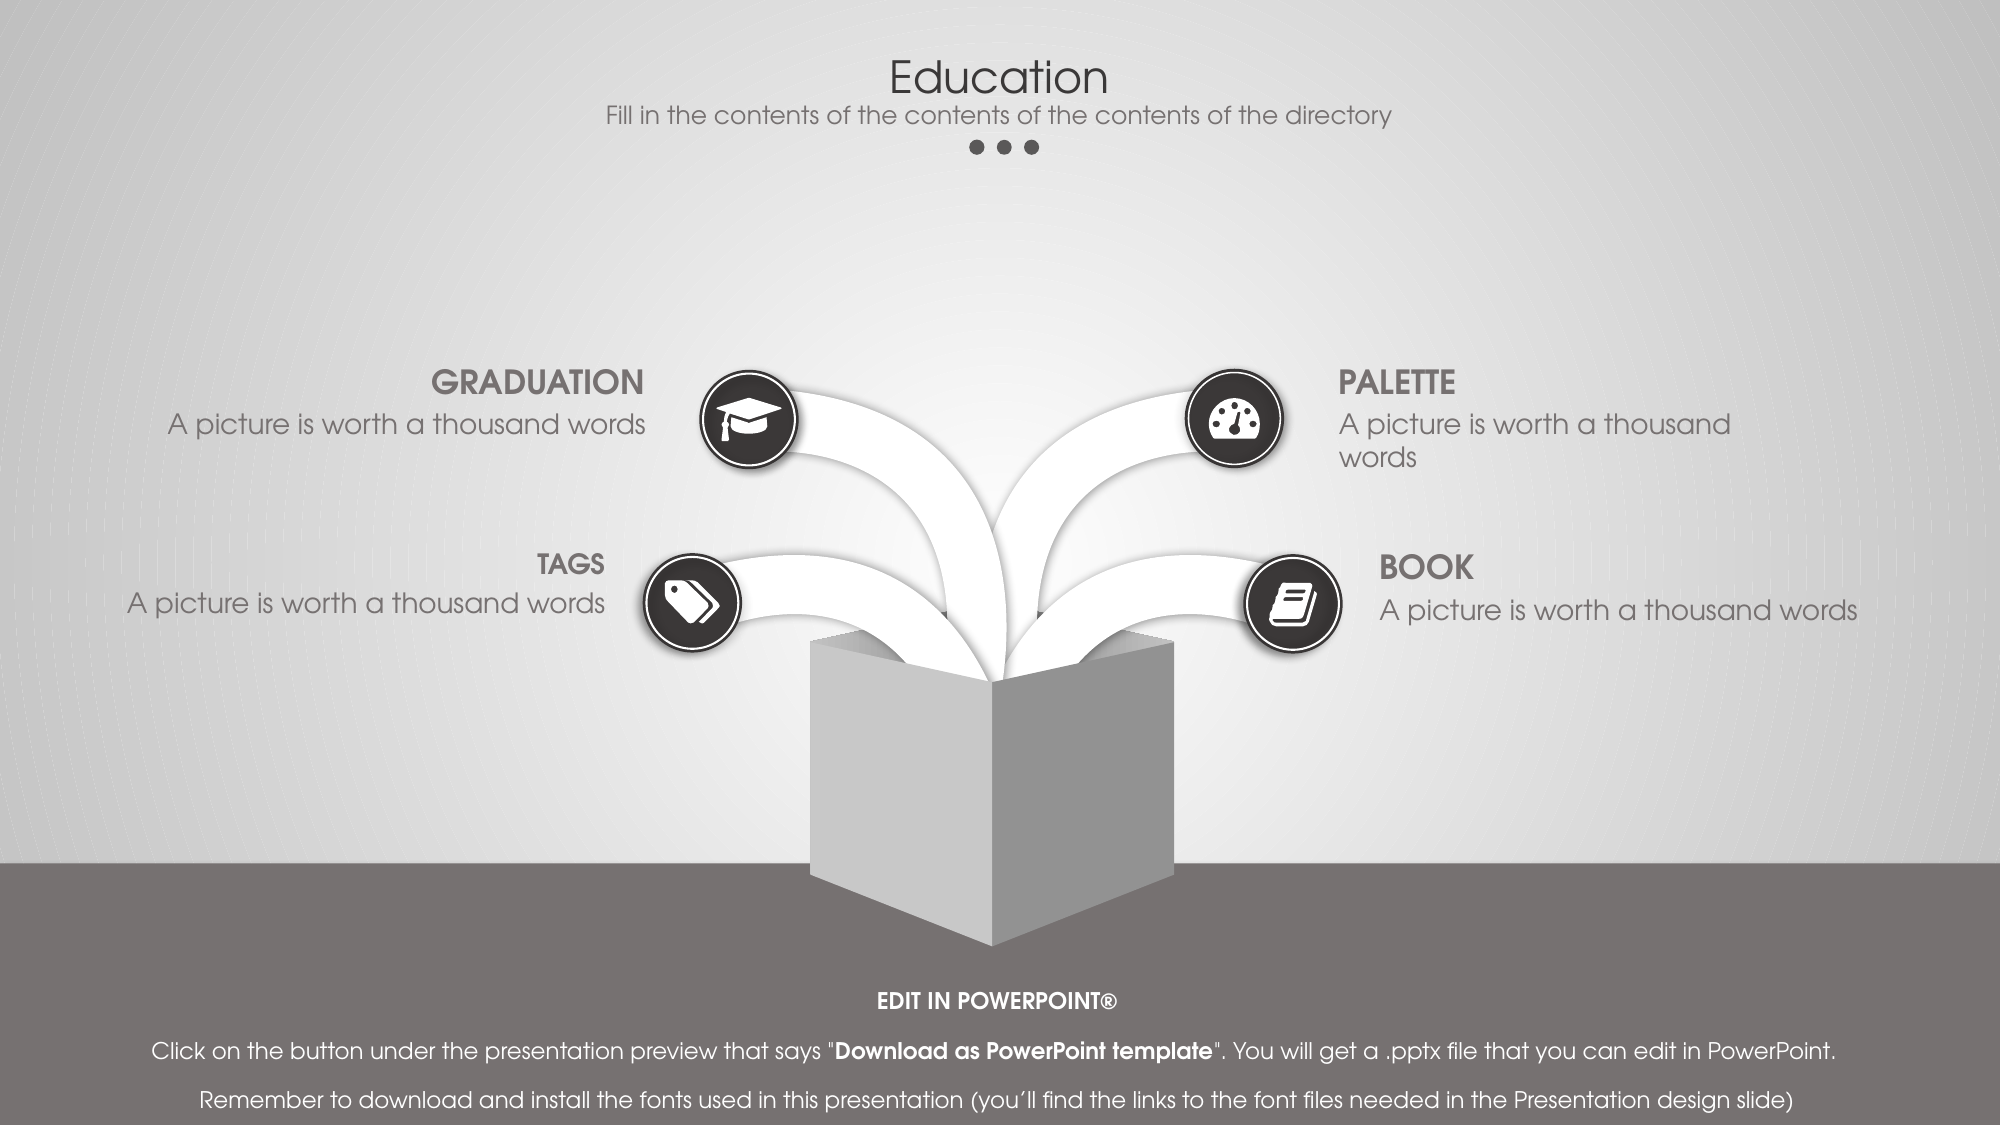

Education
Fill in the contents of the contents of the contents of the directory

GRADUATION
A picture is worth a thousand words
PALETTE
A picture is worth a thousand words

TAGS
A picture is worth a thousand words
BOOK
A picture is worth a thousand words

EDIT IN POWERPOINT®
Click on the button under the presentation preview that says "Download as PowerPoint template". You will get a .pptx file that you can edit in PowerPoint.
Remember to download and install the fonts used in this presentation (you’ll find the links to the font files needed in the Presentation design slide)